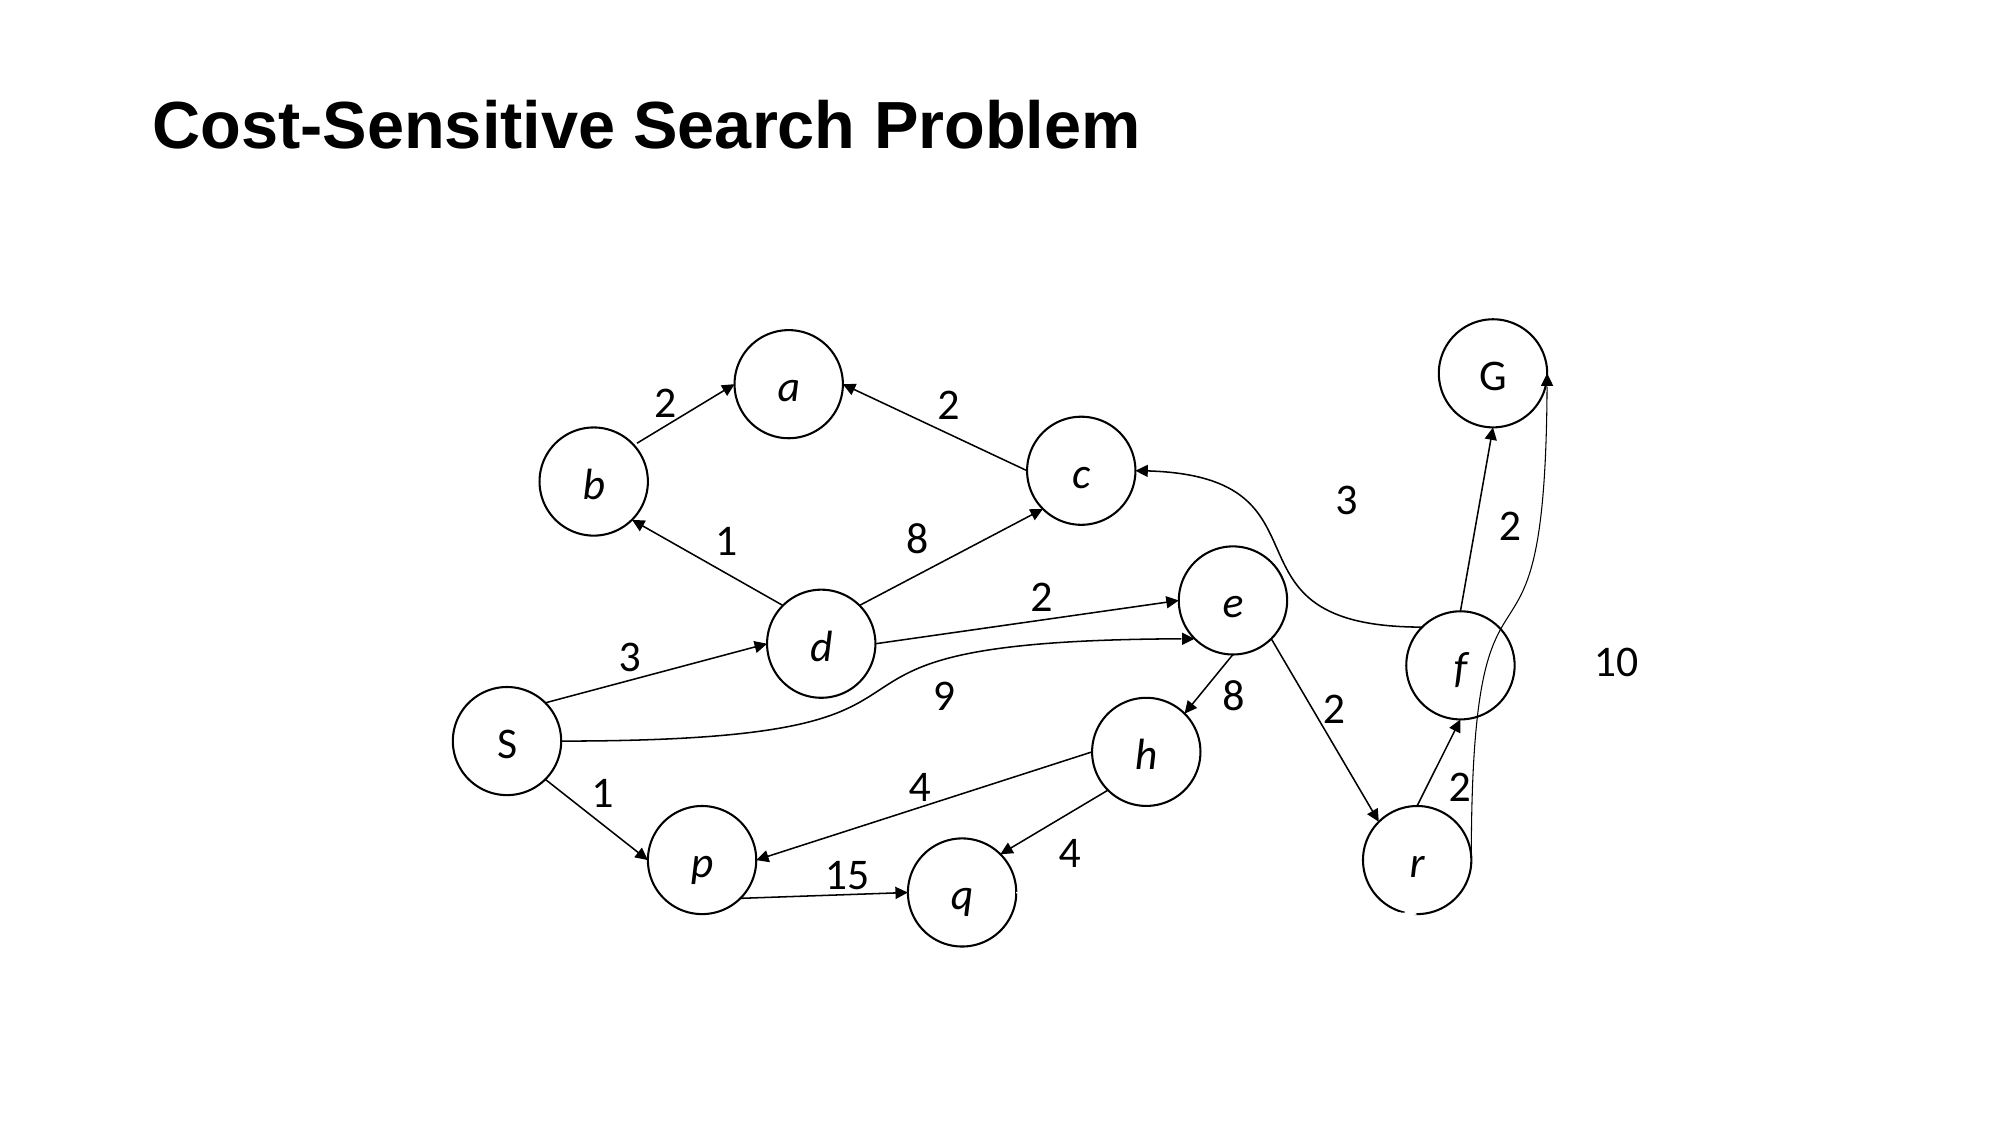

# Cost-Sensitive Search Problem
G
a
c
b
e
d
f
S
h
p
r
q
2
2
3
2
8
1
2
3
9
8
2
4
2
1
4

15
10